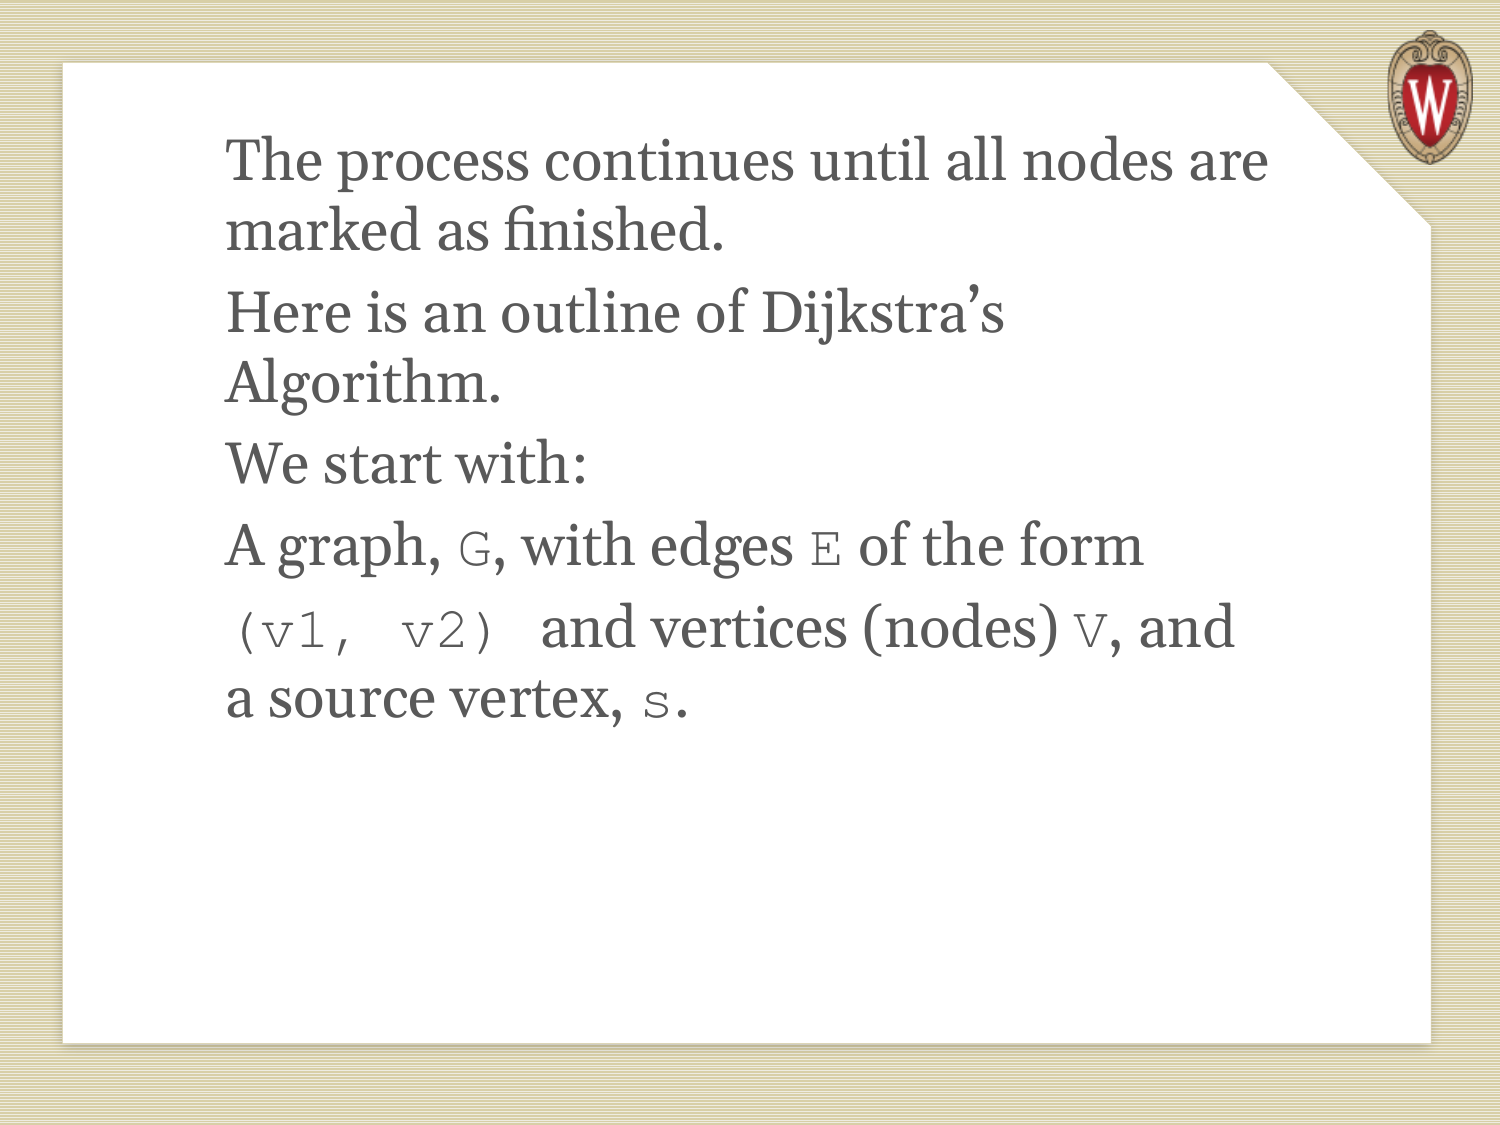

The process continues until all nodes are marked as finished.
Here is an outline of Dijkstra’s Algorithm.
We start with:
A graph, G, with edges E of the form
(v1, v2) and vertices (nodes) V, and a source vertex, s.